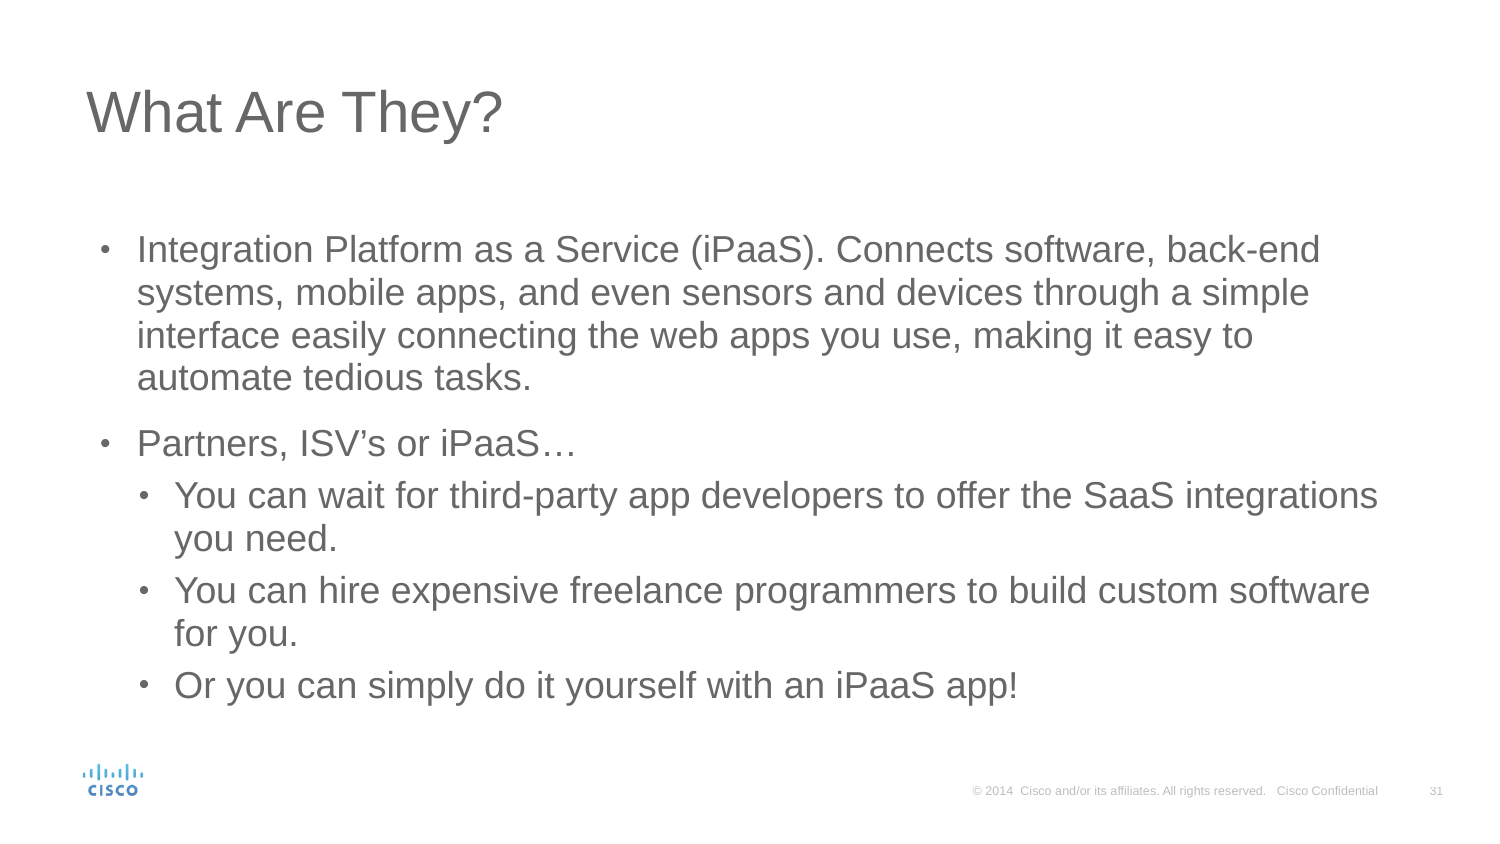

# What Are They?
Integration Platform as a Service (iPaaS). Connects software, back-end systems, mobile apps, and even sensors and devices through a simple interface easily connecting the web apps you use, making it easy to automate tedious tasks.
Partners, ISV’s or iPaaS…
You can wait for third-party app developers to offer the SaaS integrations you need.
You can hire expensive freelance programmers to build custom software for you.
Or you can simply do it yourself with an iPaaS app!